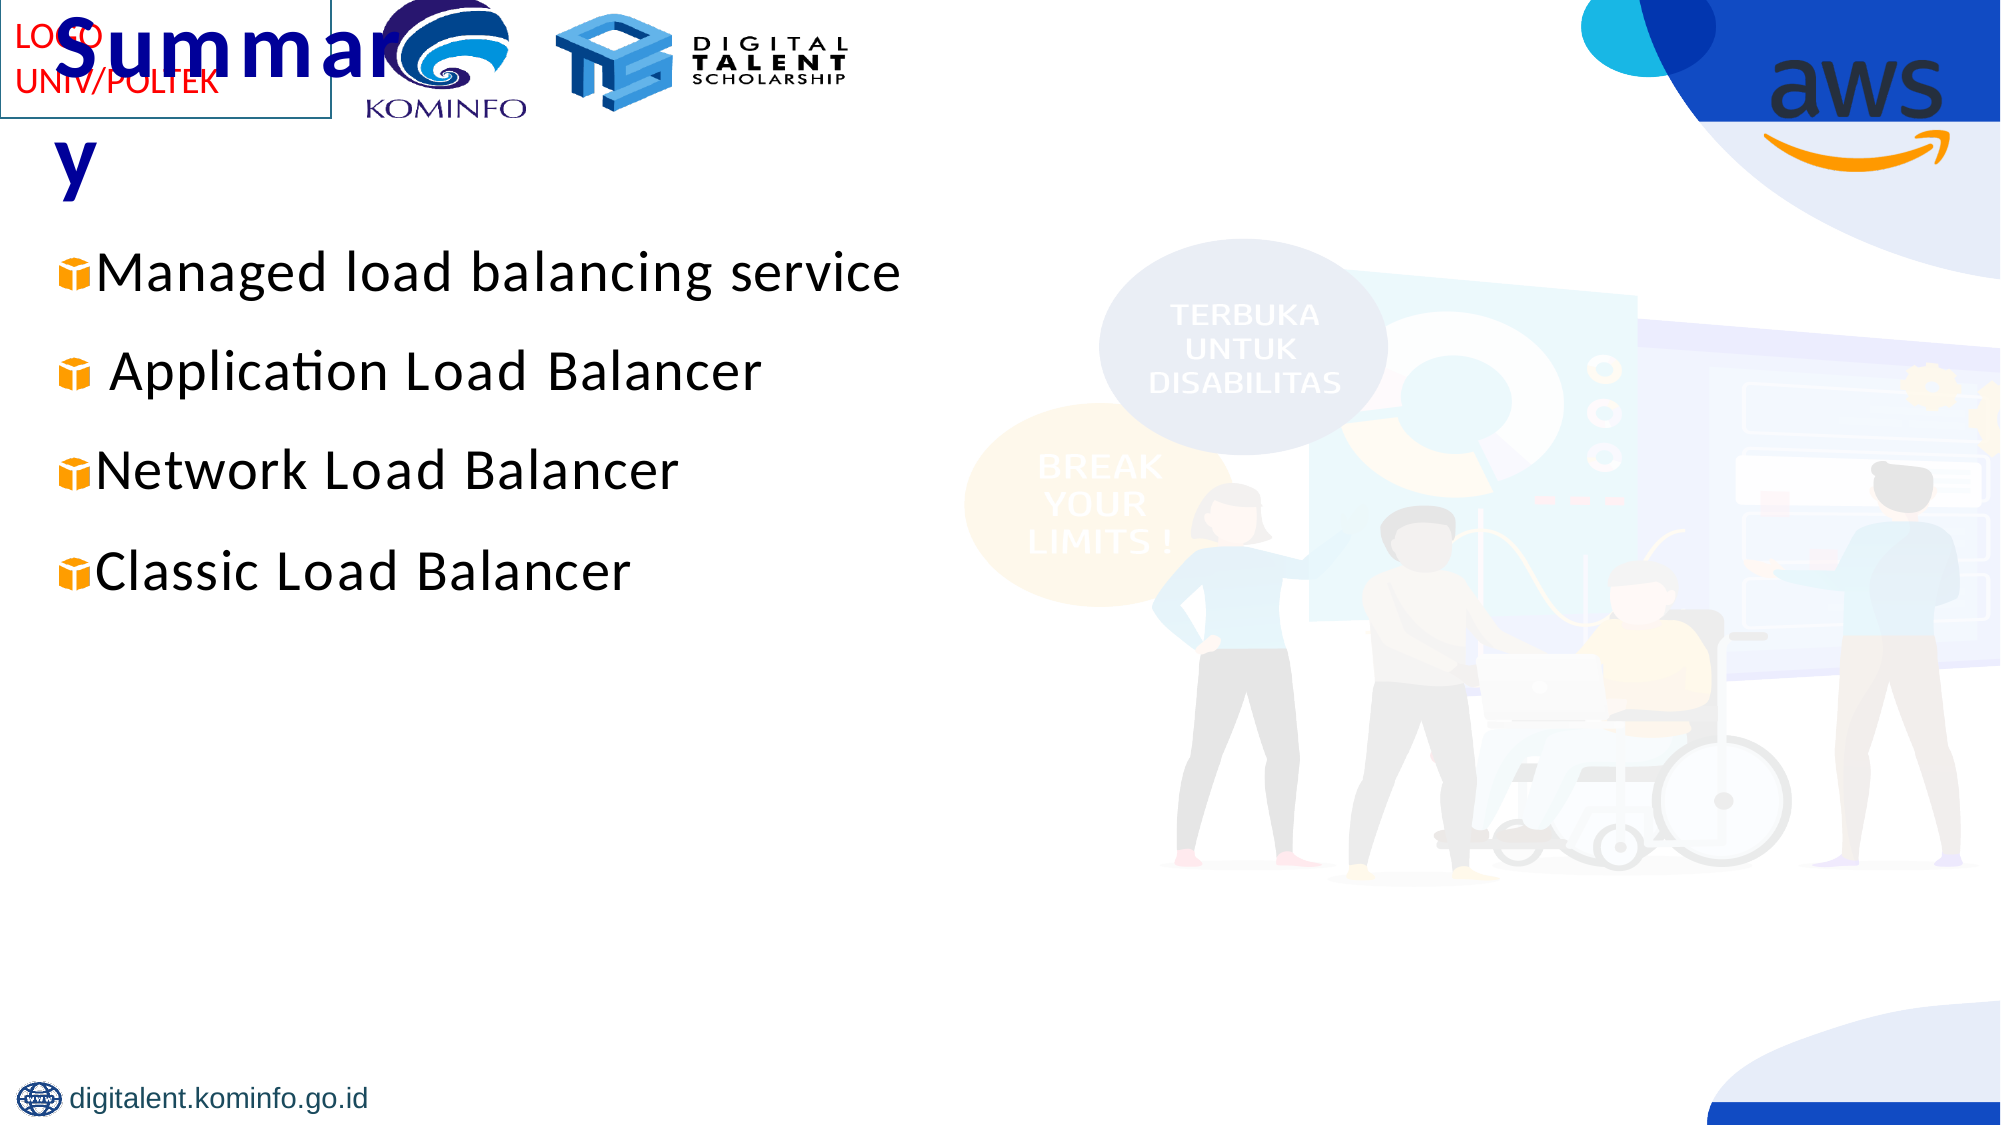

# Summary

Managed load balancing service  Application Load Balancer  Network Load Balancer
Classic Load Balancer